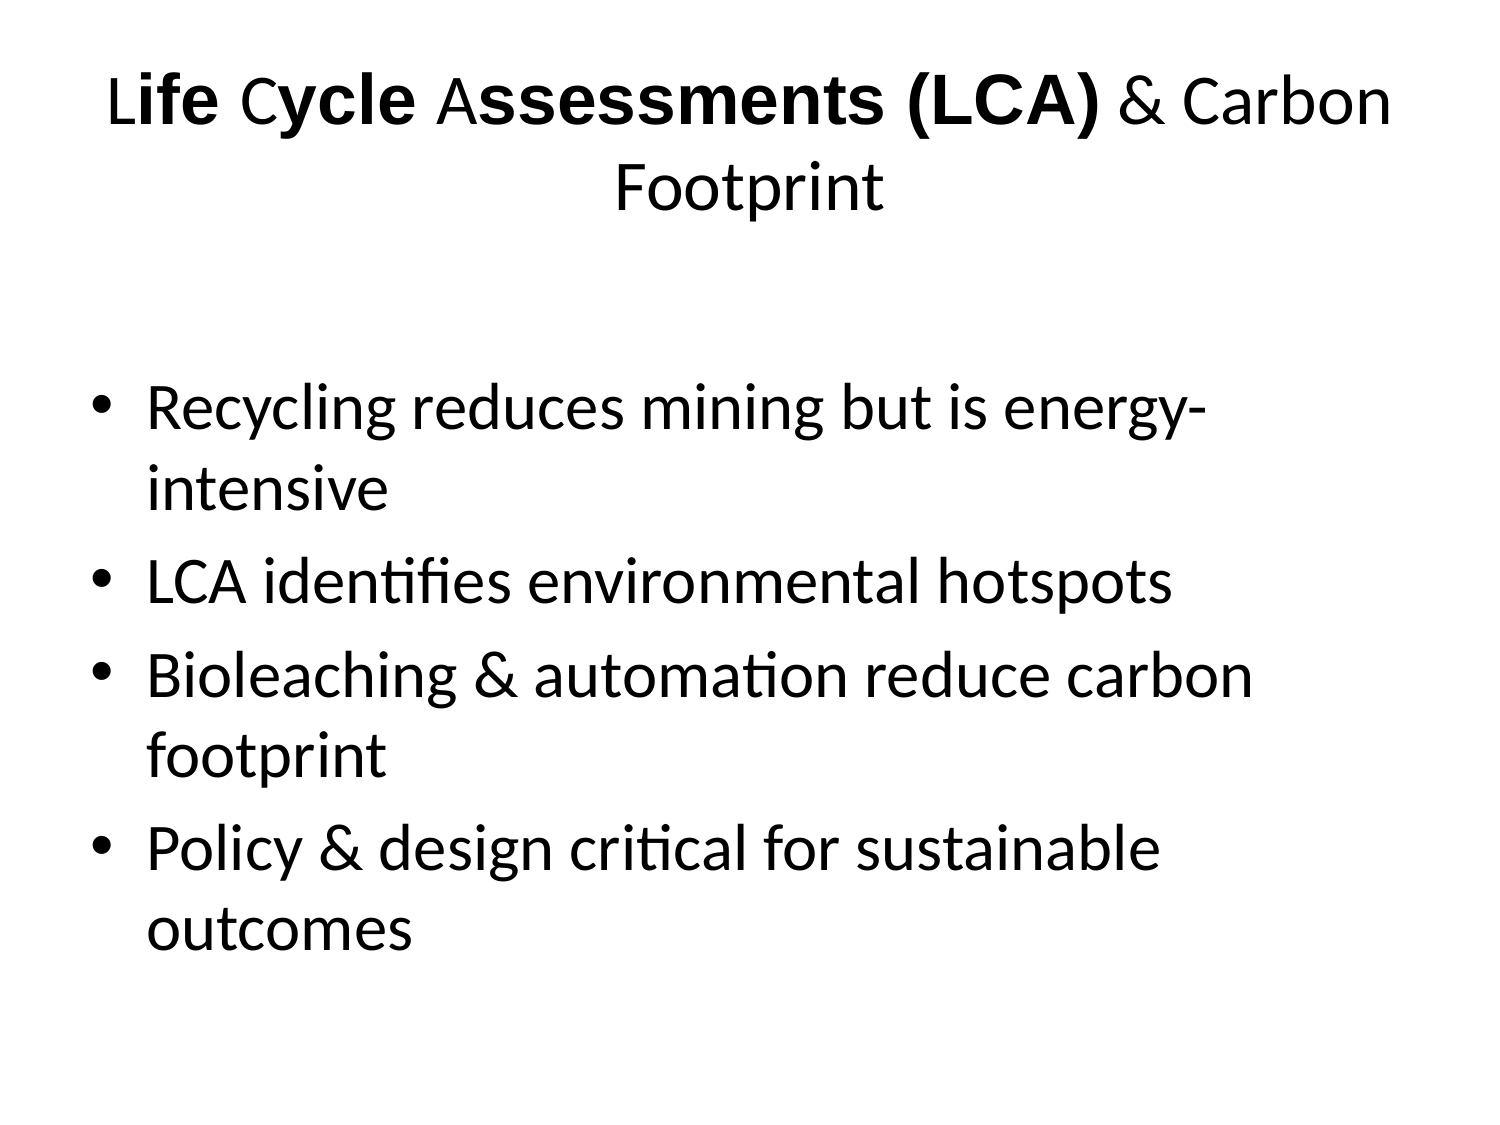

Life Cycle Assessments (LCA) & Carbon Footprint

Recycling reduces mining but is energy-intensive
LCA identifies environmental hotspots
Bioleaching & automation reduce carbon footprint
Policy & design critical for sustainable outcomes